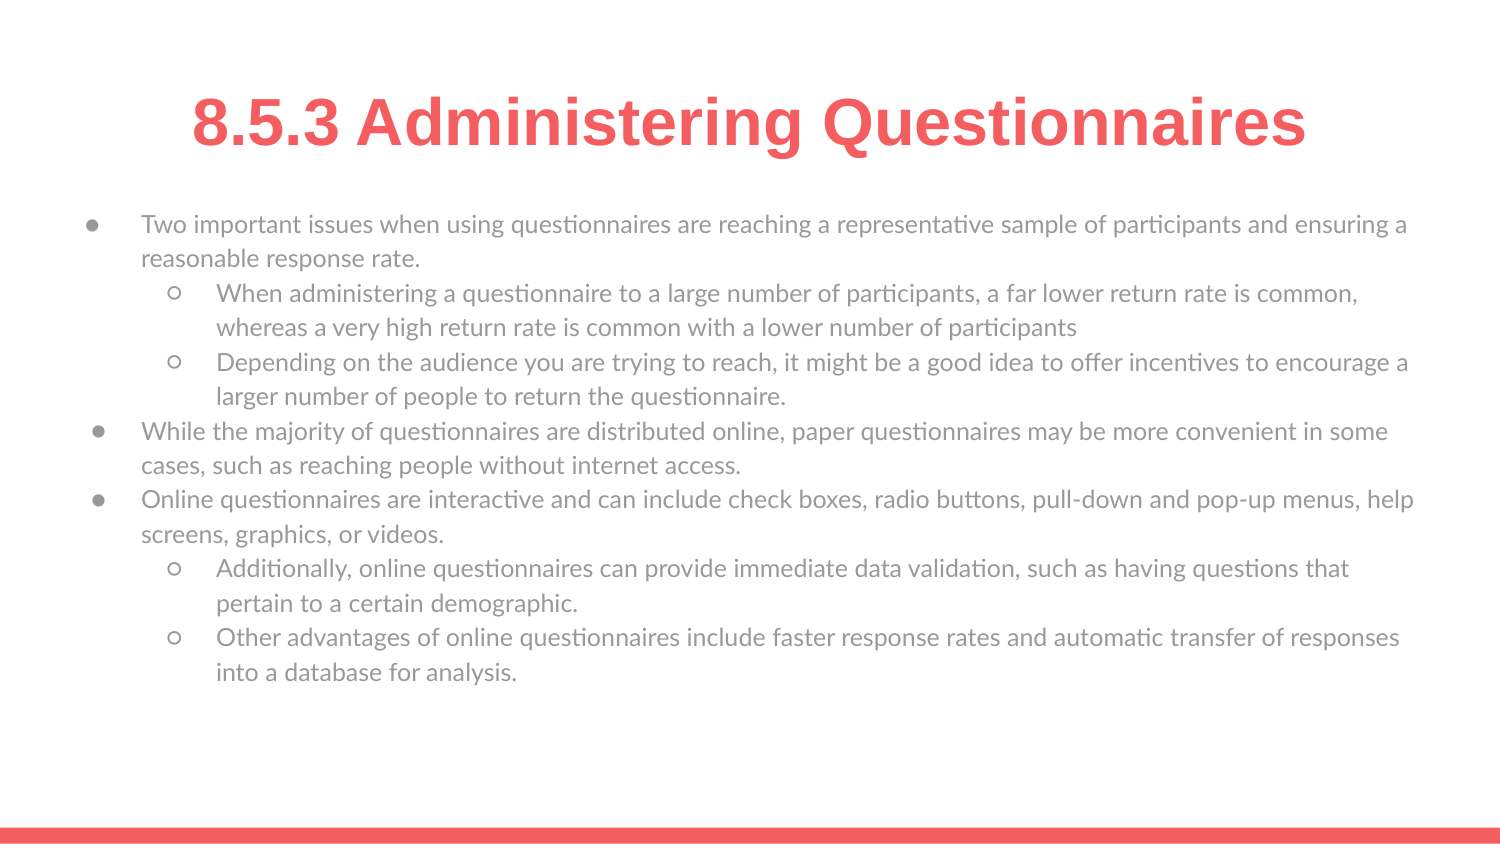

# 8.5.3 Administering Questionnaires
Two important issues when using questionnaires are reaching a representative sample of participants and ensuring a reasonable response rate.
When administering a questionnaire to a large number of participants, a far lower return rate is common, whereas a very high return rate is common with a lower number of participants
Depending on the audience you are trying to reach, it might be a good idea to offer incentives to encourage a larger number of people to return the questionnaire.
While the majority of questionnaires are distributed online, paper questionnaires may be more convenient in some cases, such as reaching people without internet access.
Online questionnaires are interactive and can include check boxes, radio buttons, pull-down and pop-up menus, help screens, graphics, or videos.
Additionally, online questionnaires can provide immediate data validation, such as having questions that pertain to a certain demographic.
Other advantages of online questionnaires include faster response rates and automatic transfer of responses into a database for analysis.